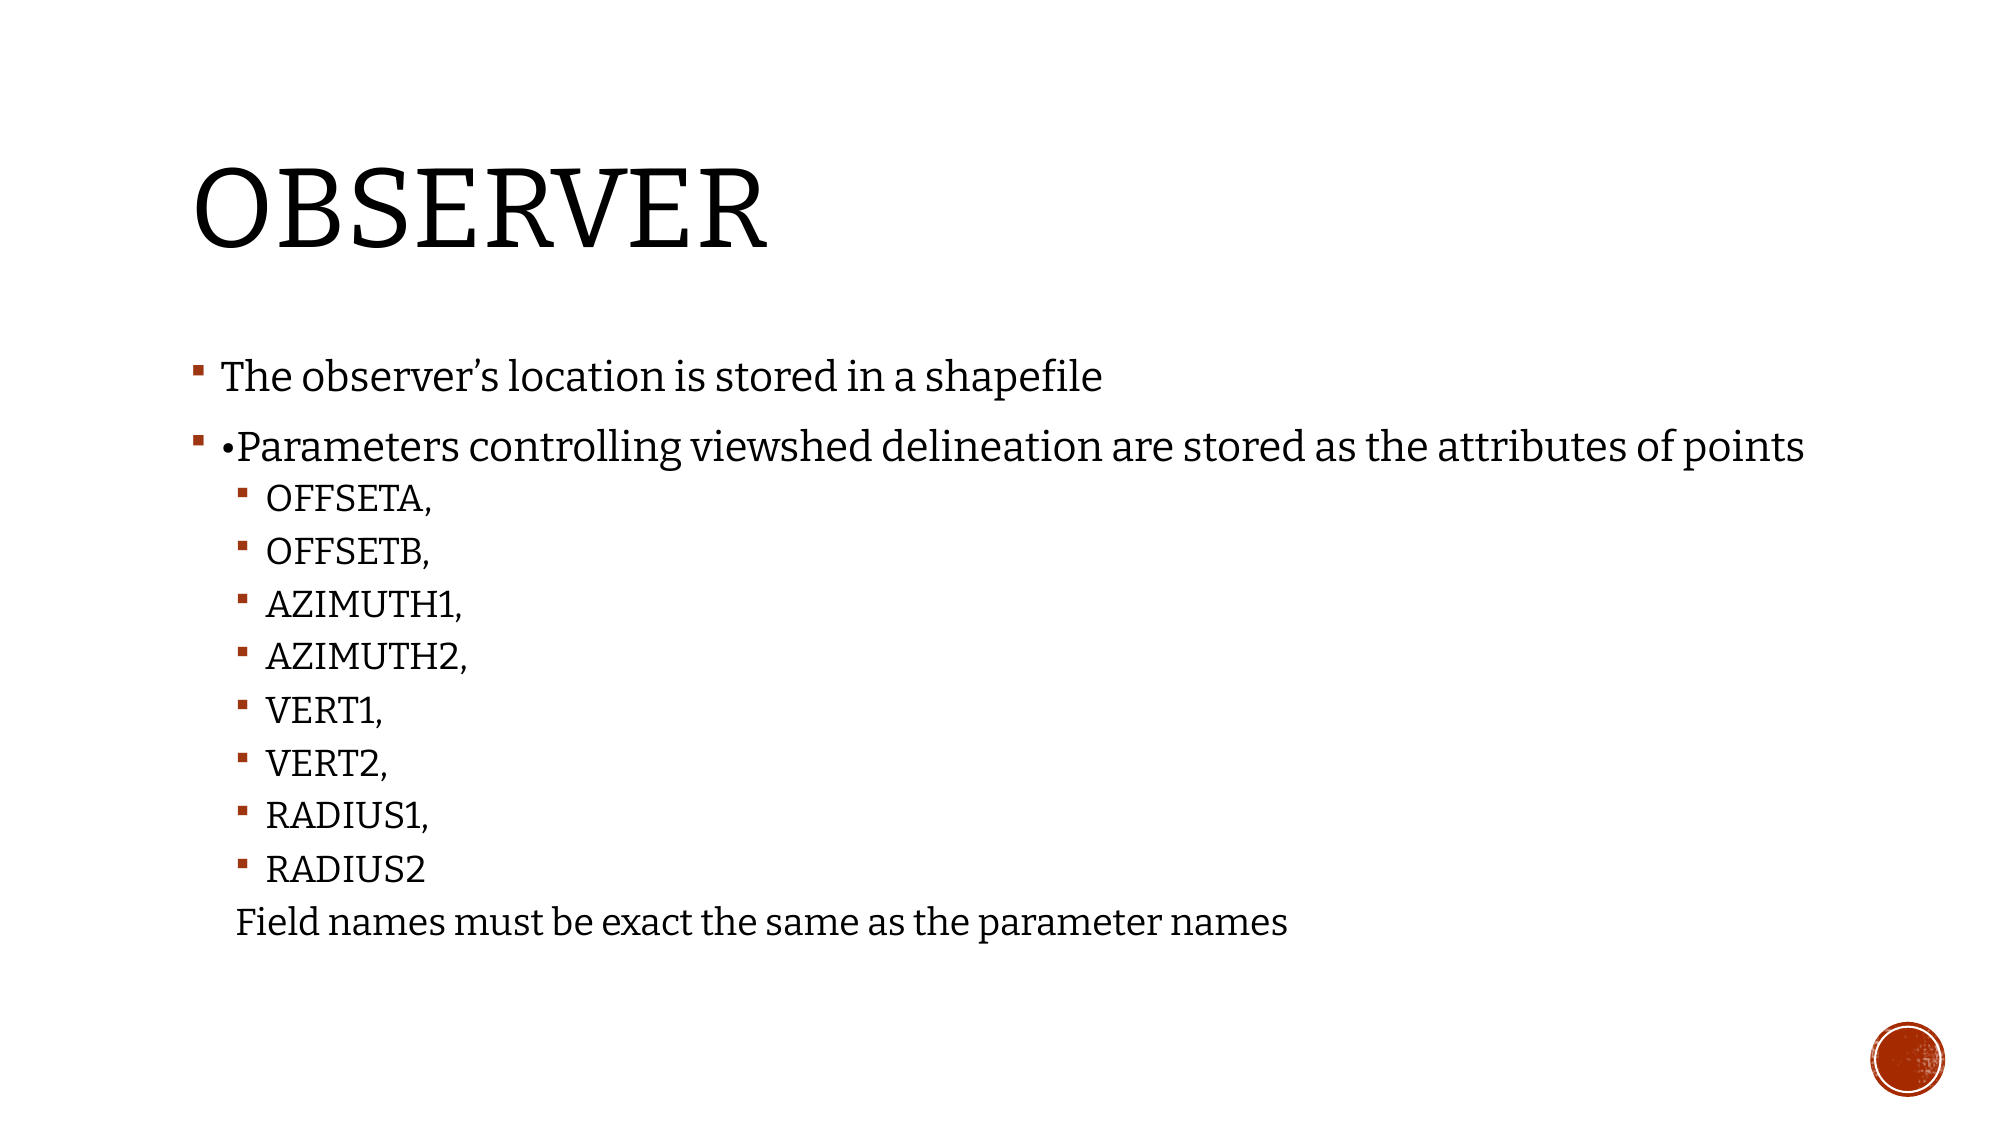

# Observer
The observer’s location is stored in a shapefile
•Parameters controlling viewshed delineation are stored as the attributes of points
OFFSETA,
OFFSETB,
AZIMUTH1,
AZIMUTH2,
VERT1,
VERT2,
RADIUS1,
RADIUS2
Field names must be exact the same as the parameter names